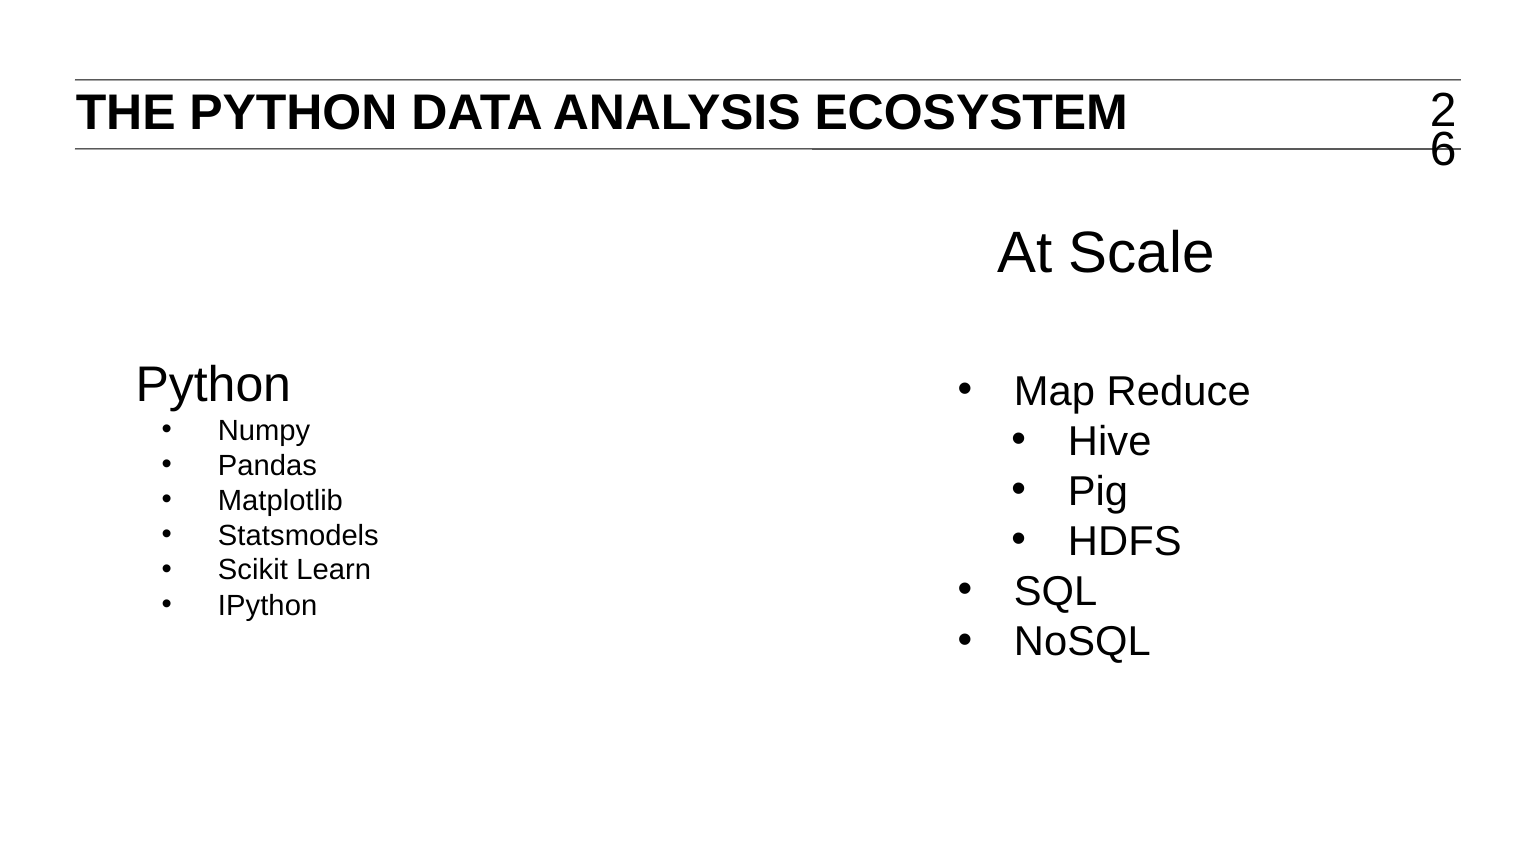

The python data analysis Ecosystem

26
At Scale
  Python
Numpy
Pandas
Matplotlib
Statsmodels
Scikit Learn
IPython
Map Reduce
Hive
Pig
HDFS
SQL
NoSQL